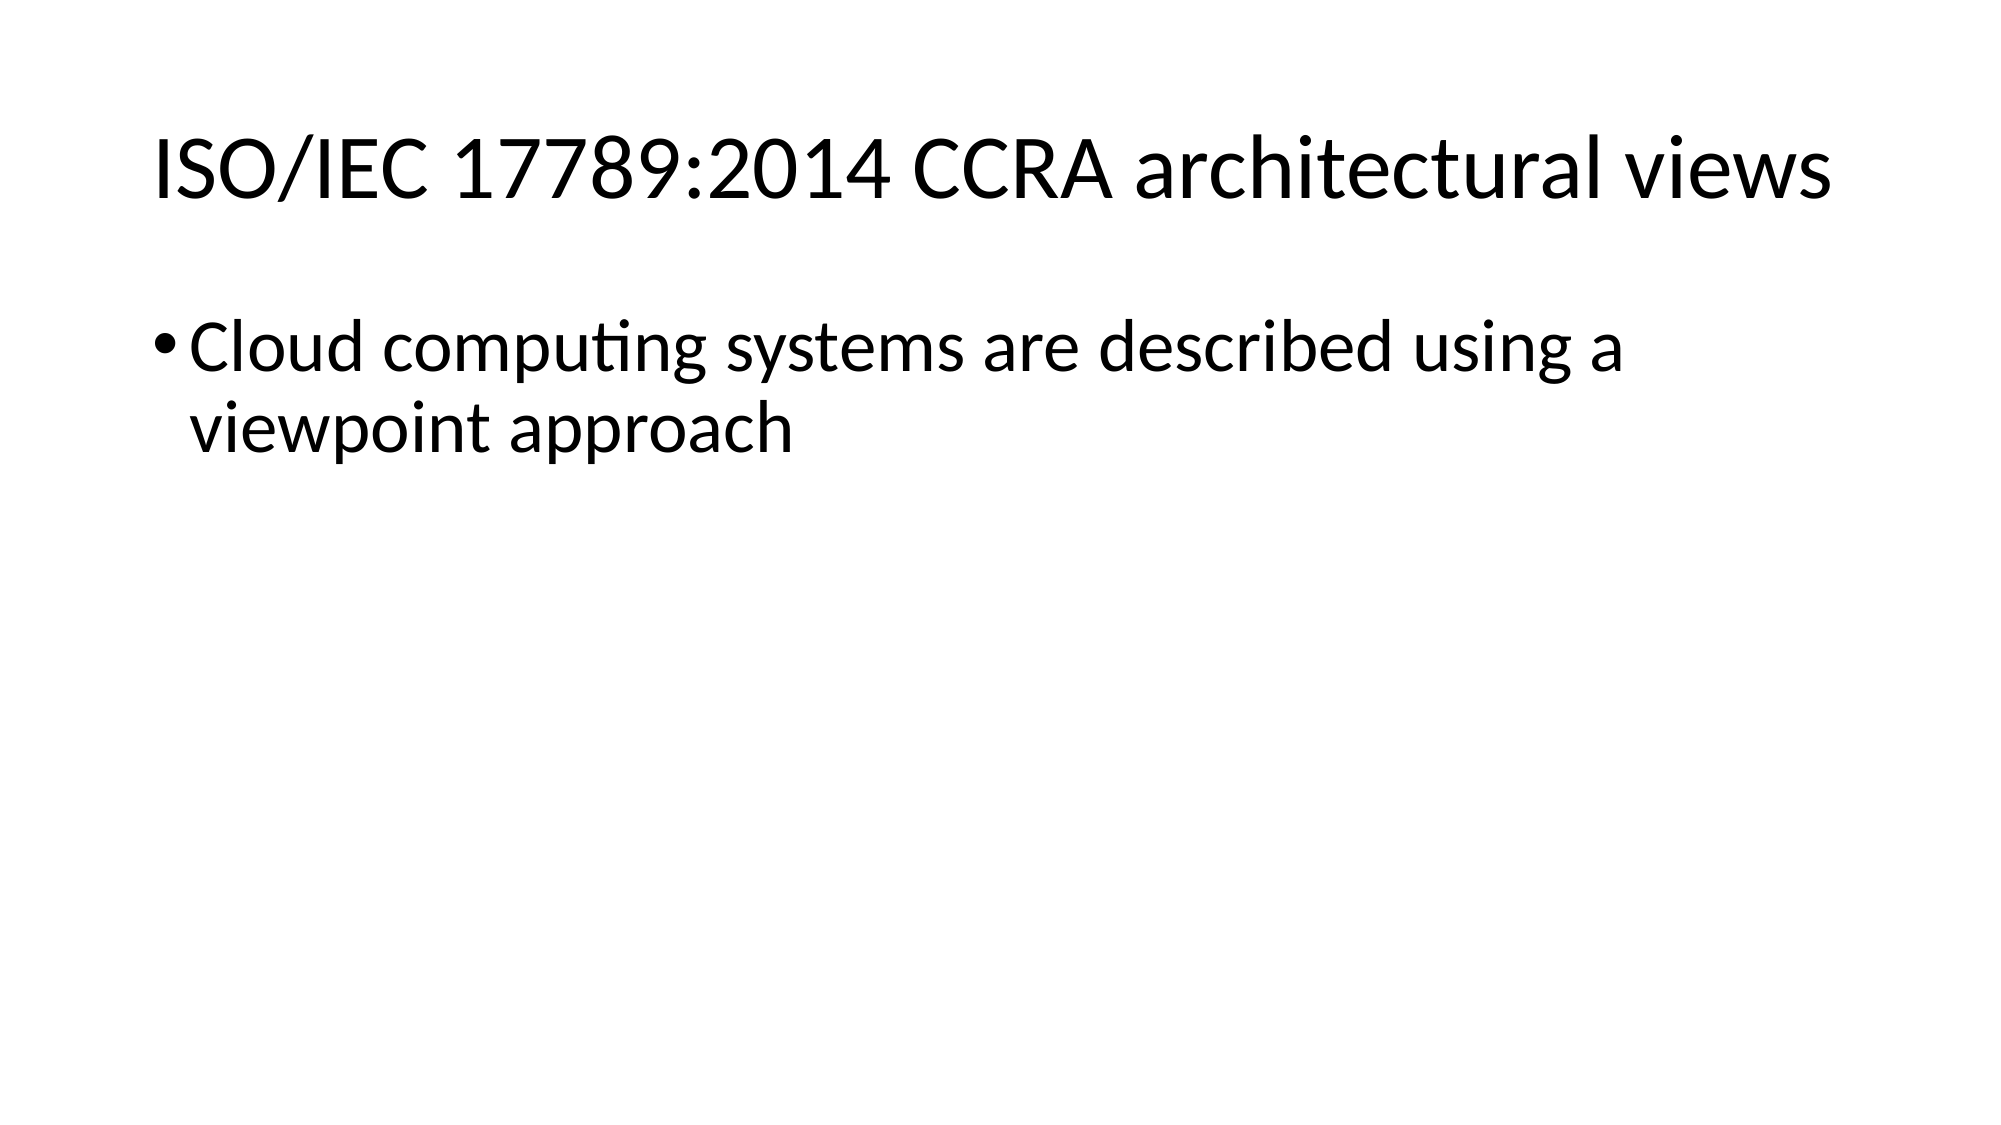

# ISO/IEC 17789:2014 CCRA architectural views
Cloud computing systems are described using a viewpoint approach